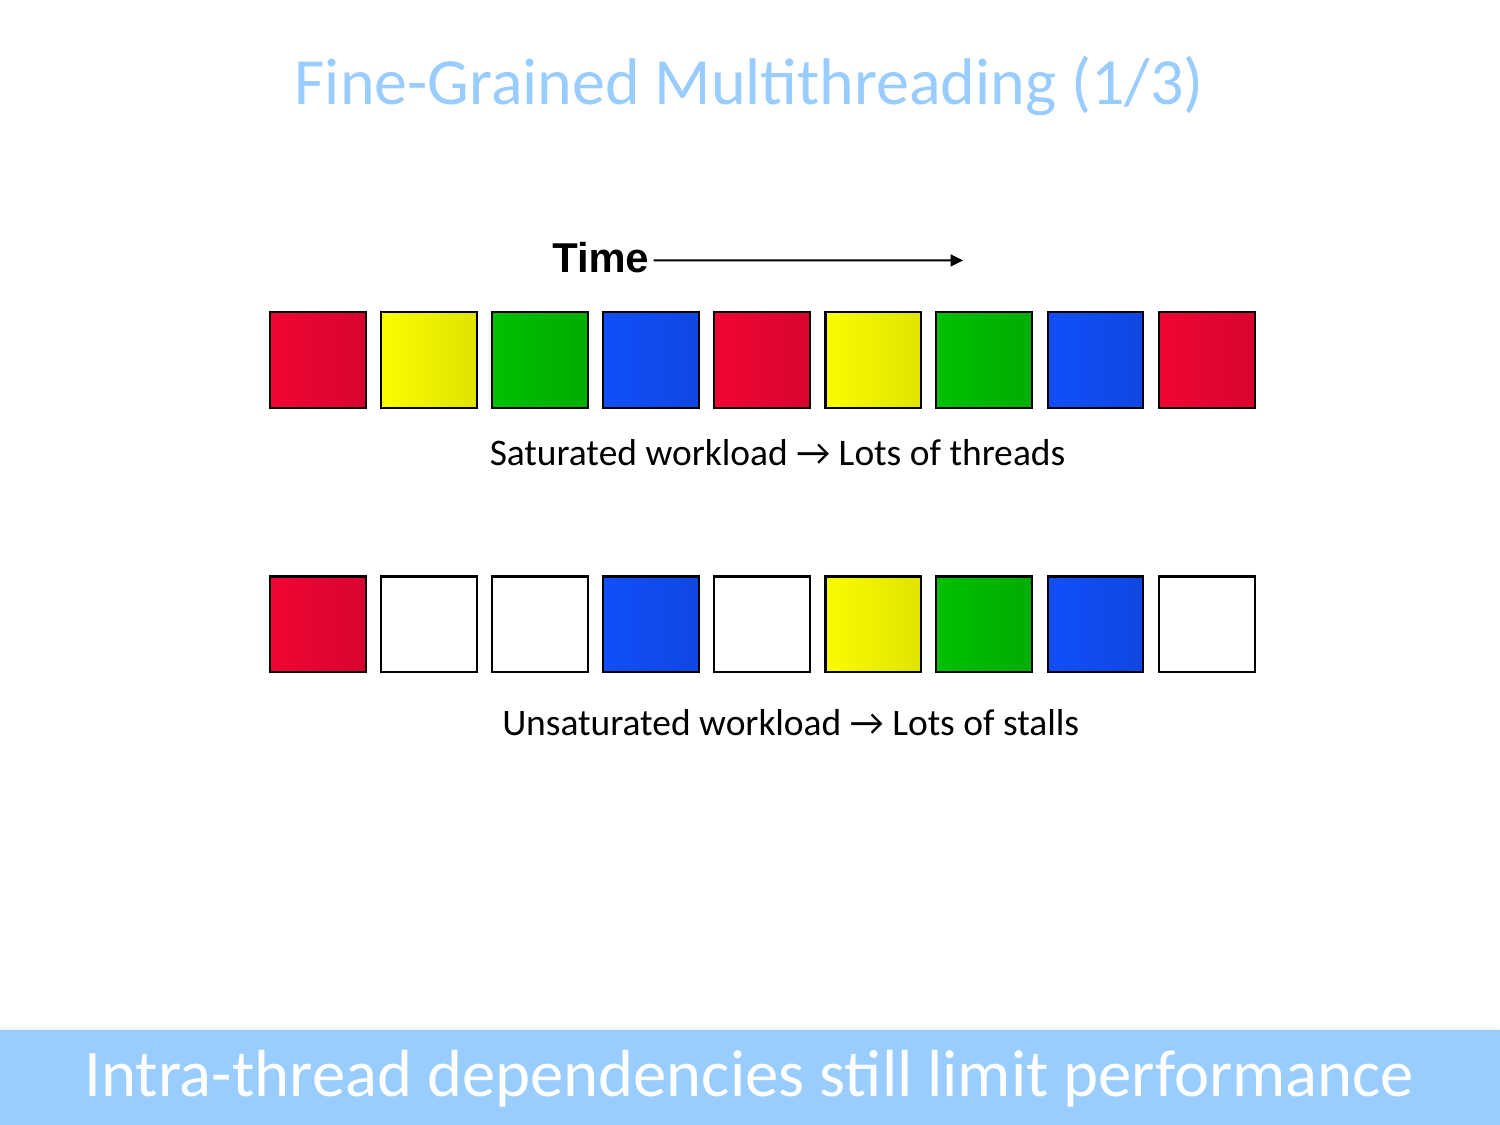

# Fine-Grained Multithreading (1/3)
Time

Saturated workload → Lots of threads

Unsaturated workload → Lots of stalls
Intra-thread dependencies still limit performance